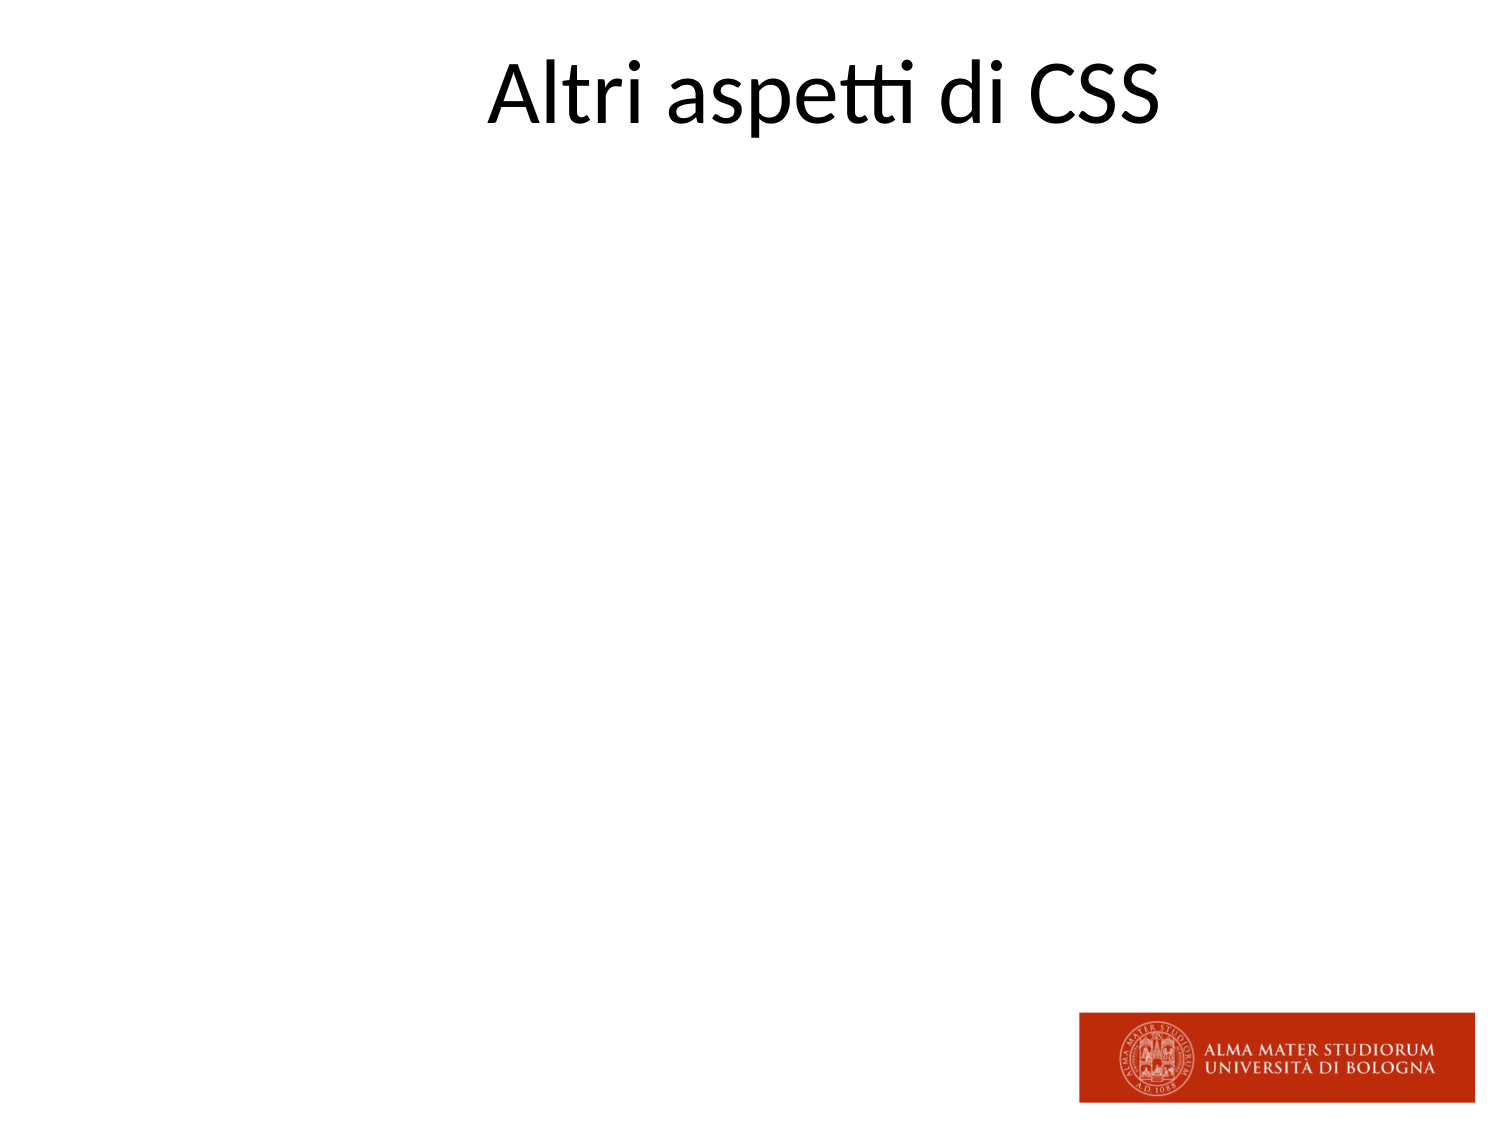

# Altri aspetti di CSS
Cascata, ereditarietà e !important
Trasformazioni
@rules e media queries
Animazioni